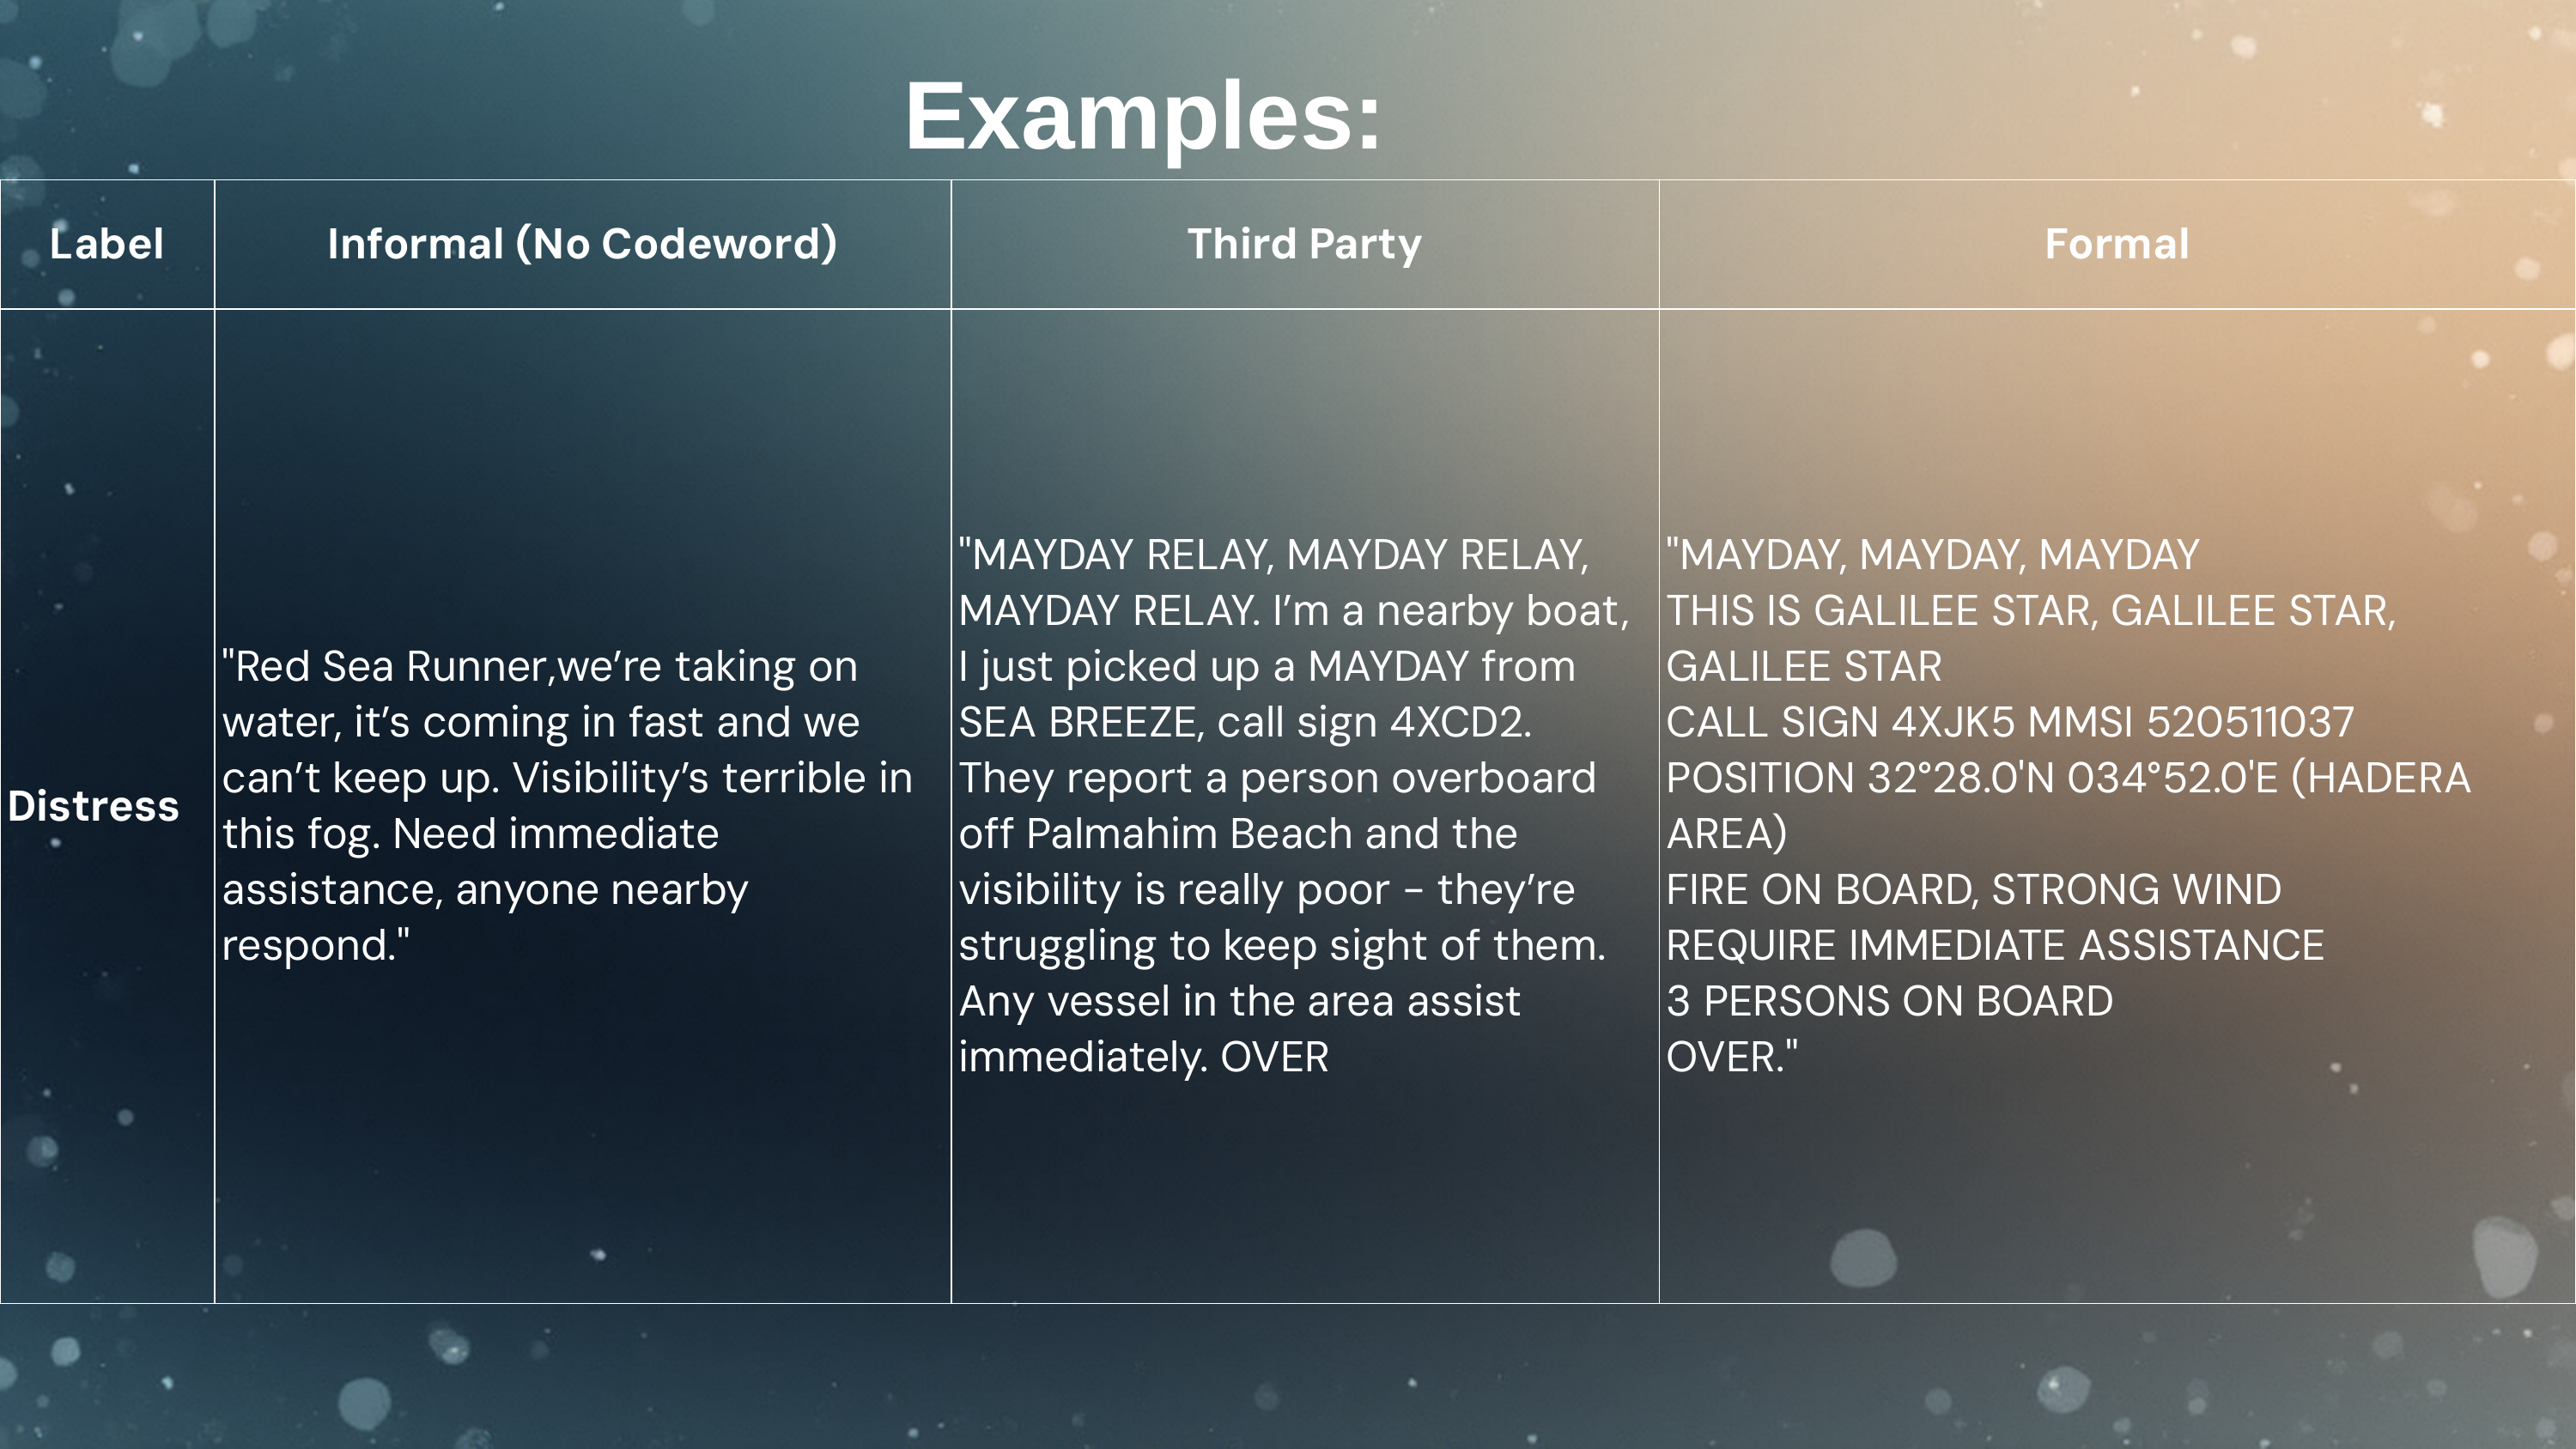

Examples:
| Label | Informal (No Codeword) | Third Party | Formal |
| --- | --- | --- | --- |
| Distress | "Red Sea Runner,we’re taking on water, it’s coming in fast and we can’t keep up. Visibility’s terrible in this fog. Need immediate assistance, anyone nearby respond." | "MAYDAY RELAY, MAYDAY RELAY, MAYDAY RELAY. I’m a nearby boat, I just picked up a MAYDAY from SEA BREEZE, call sign 4XCD2. They report a person overboard off Palmahim Beach and the visibility is really poor - they’re struggling to keep sight of them. Any vessel in the area assist immediately. OVER | "MAYDAY, MAYDAY, MAYDAY THIS IS GALILEE STAR, GALILEE STAR, GALILEE STAR CALL SIGN 4XJK5 MMSI 520511037 POSITION 32°28.0'N 034°52.0'E (HADERA AREA) FIRE ON BOARD, STRONG WIND REQUIRE IMMEDIATE ASSISTANCE 3 PERSONS ON BOARD OVER." |